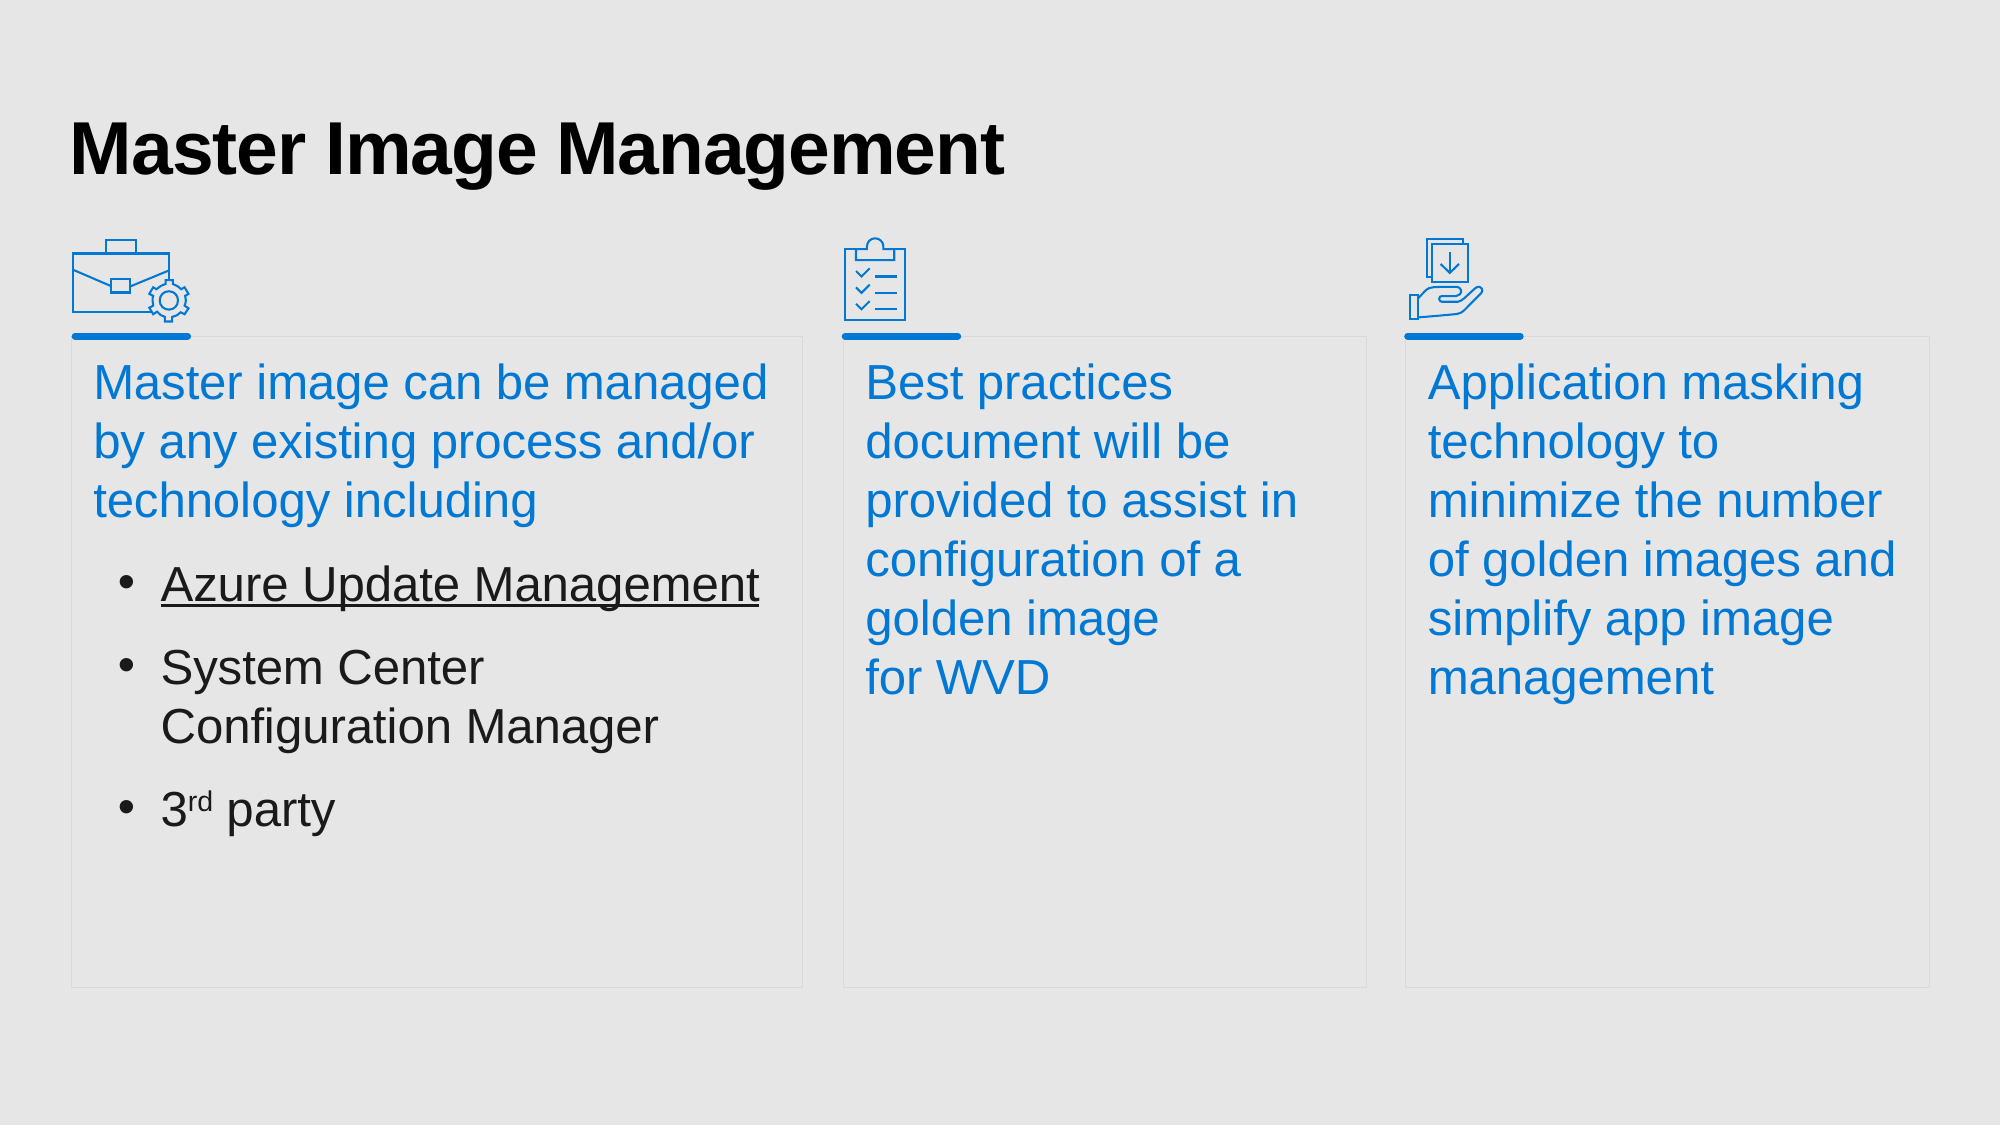

# Master Image Management

Master image can be managed by any existing process and/or technology including
Azure Update Management
System Center Configuration Manager
3rd party
Best practices document will be provided to assist in configuration of a golden image
for WVD
Application masking technology to minimize the number of golden images and simplify app image management